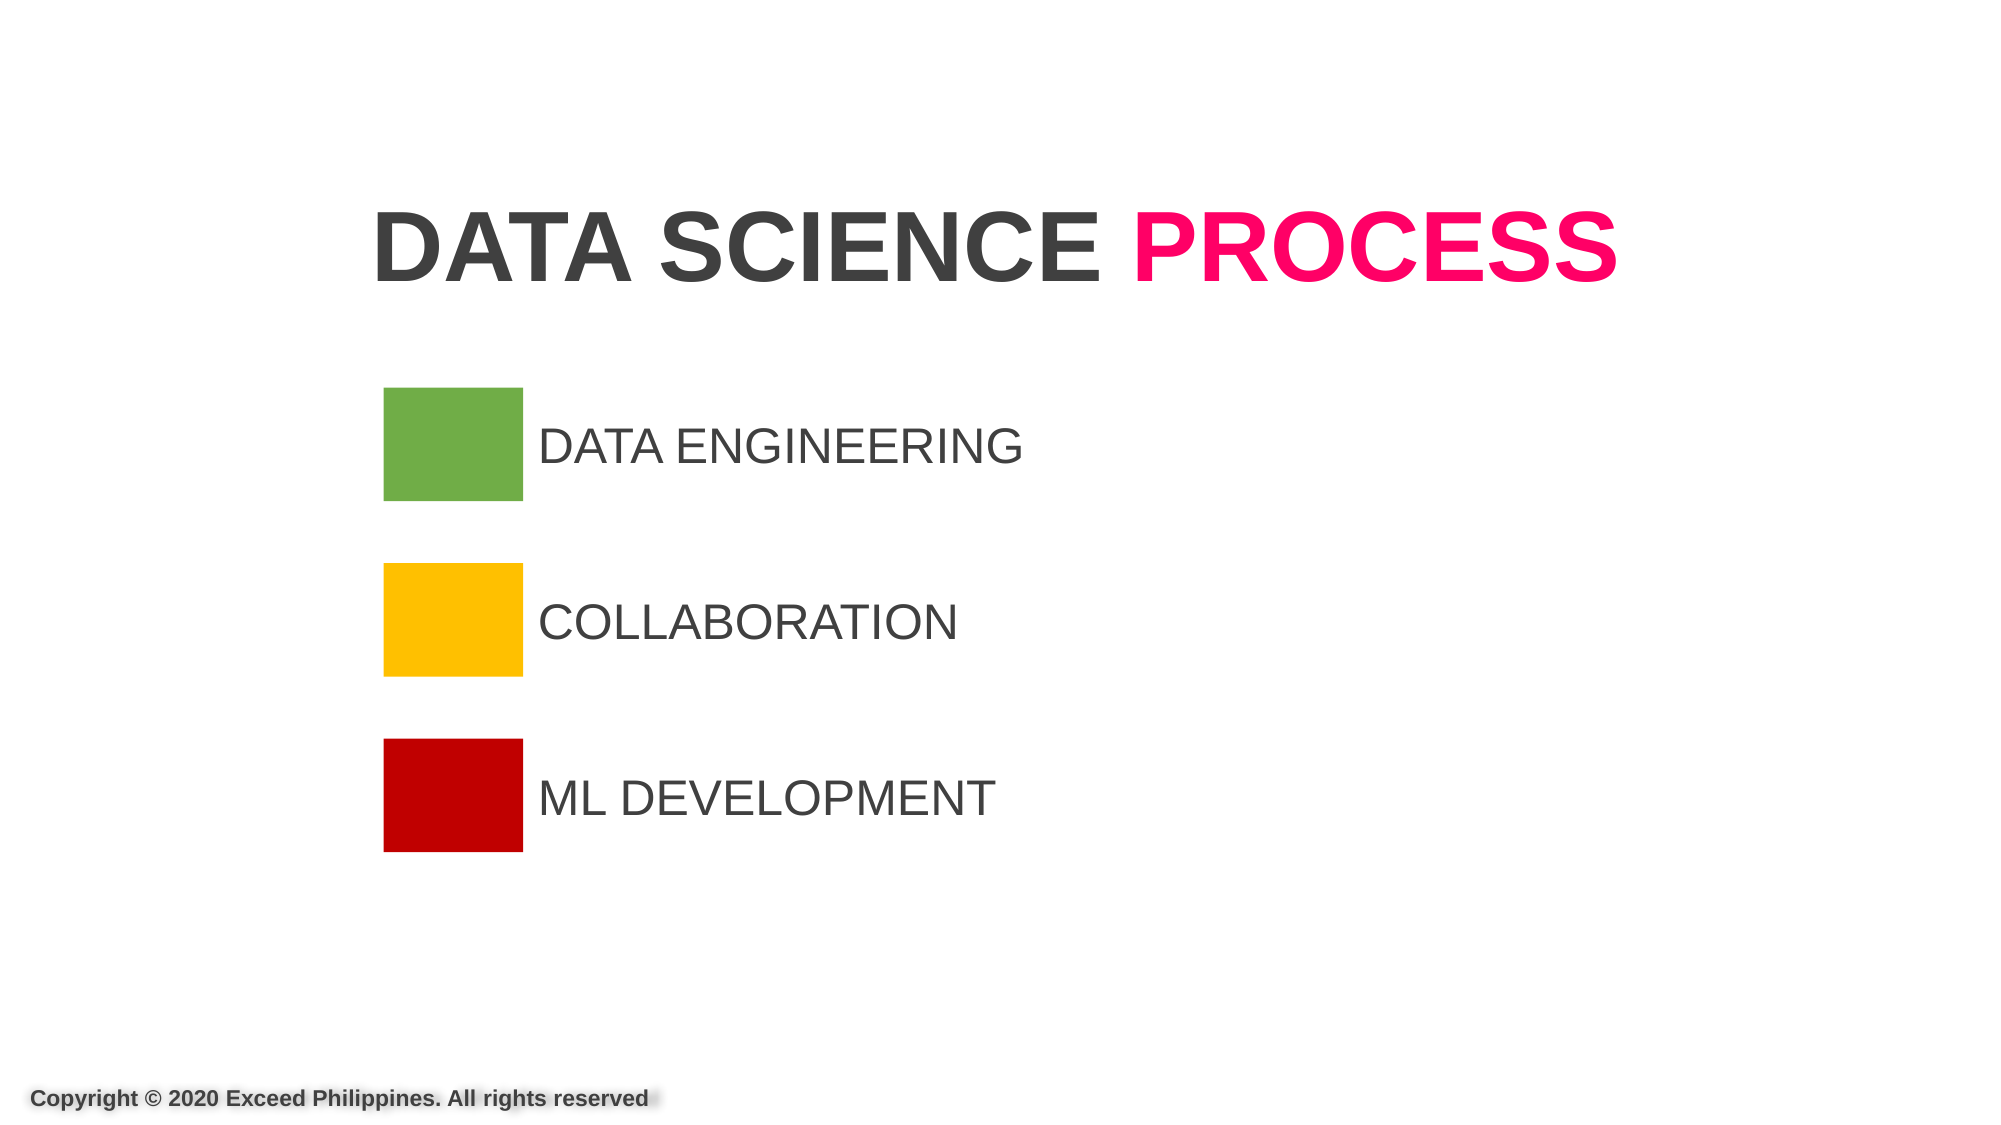

DATA SCIENCE PROCESS

DATA ENGINEERING

COLLABORATION

ML DEVELOPMENT
Copyright © 2020 Exceed Philippines. All rights reserved